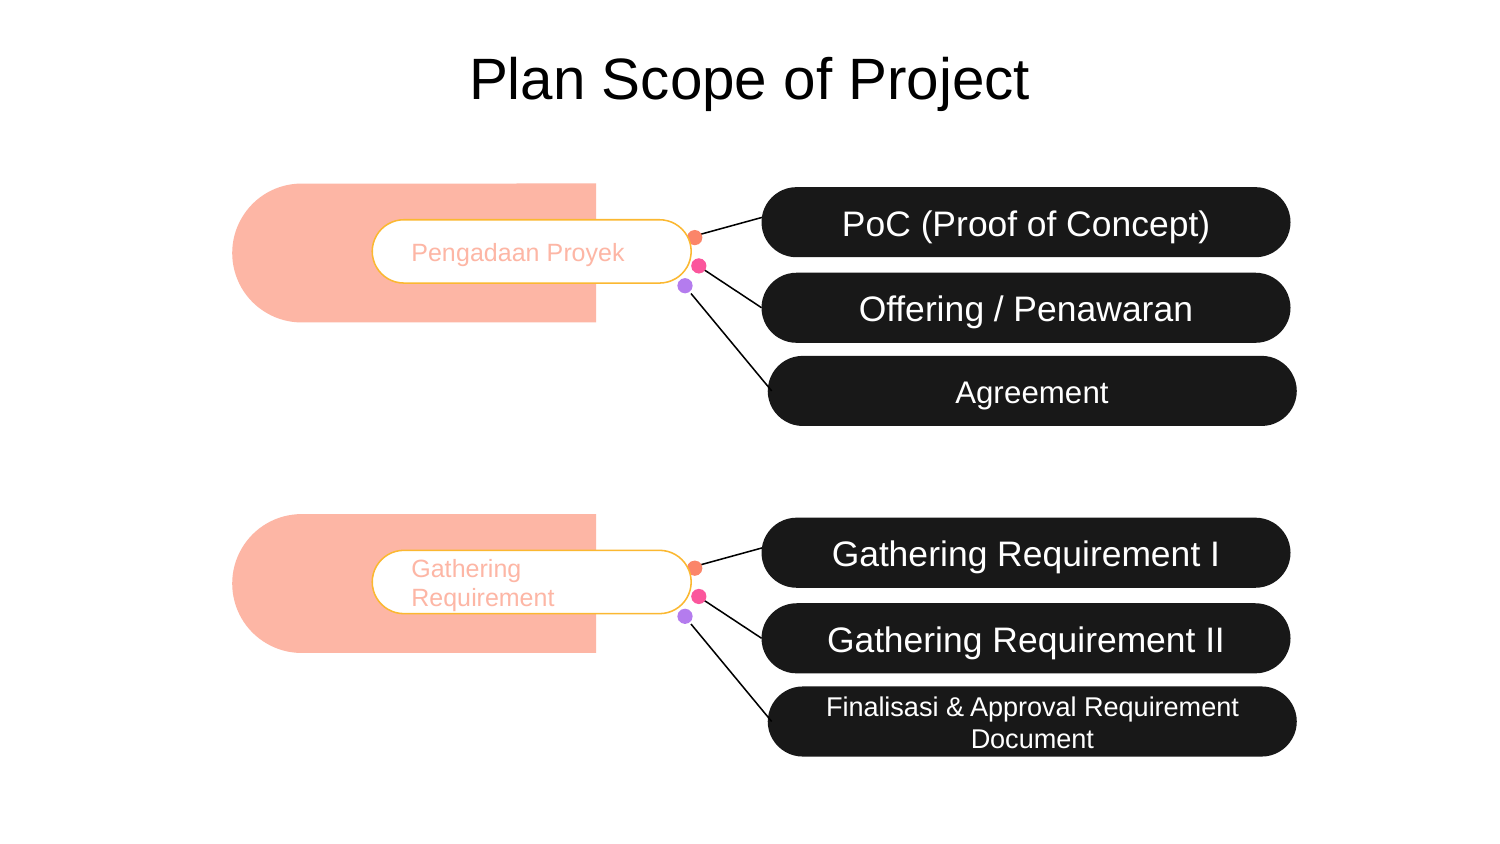

# Plan Scope of Project

Pengadaan Proyek
PoC (Proof of Concept)

Offering / Penawaran

Agreement

Gathering Requirement
Gathering Requirement I

Gathering Requirement II

Finalisasi & Approval Requirement Document